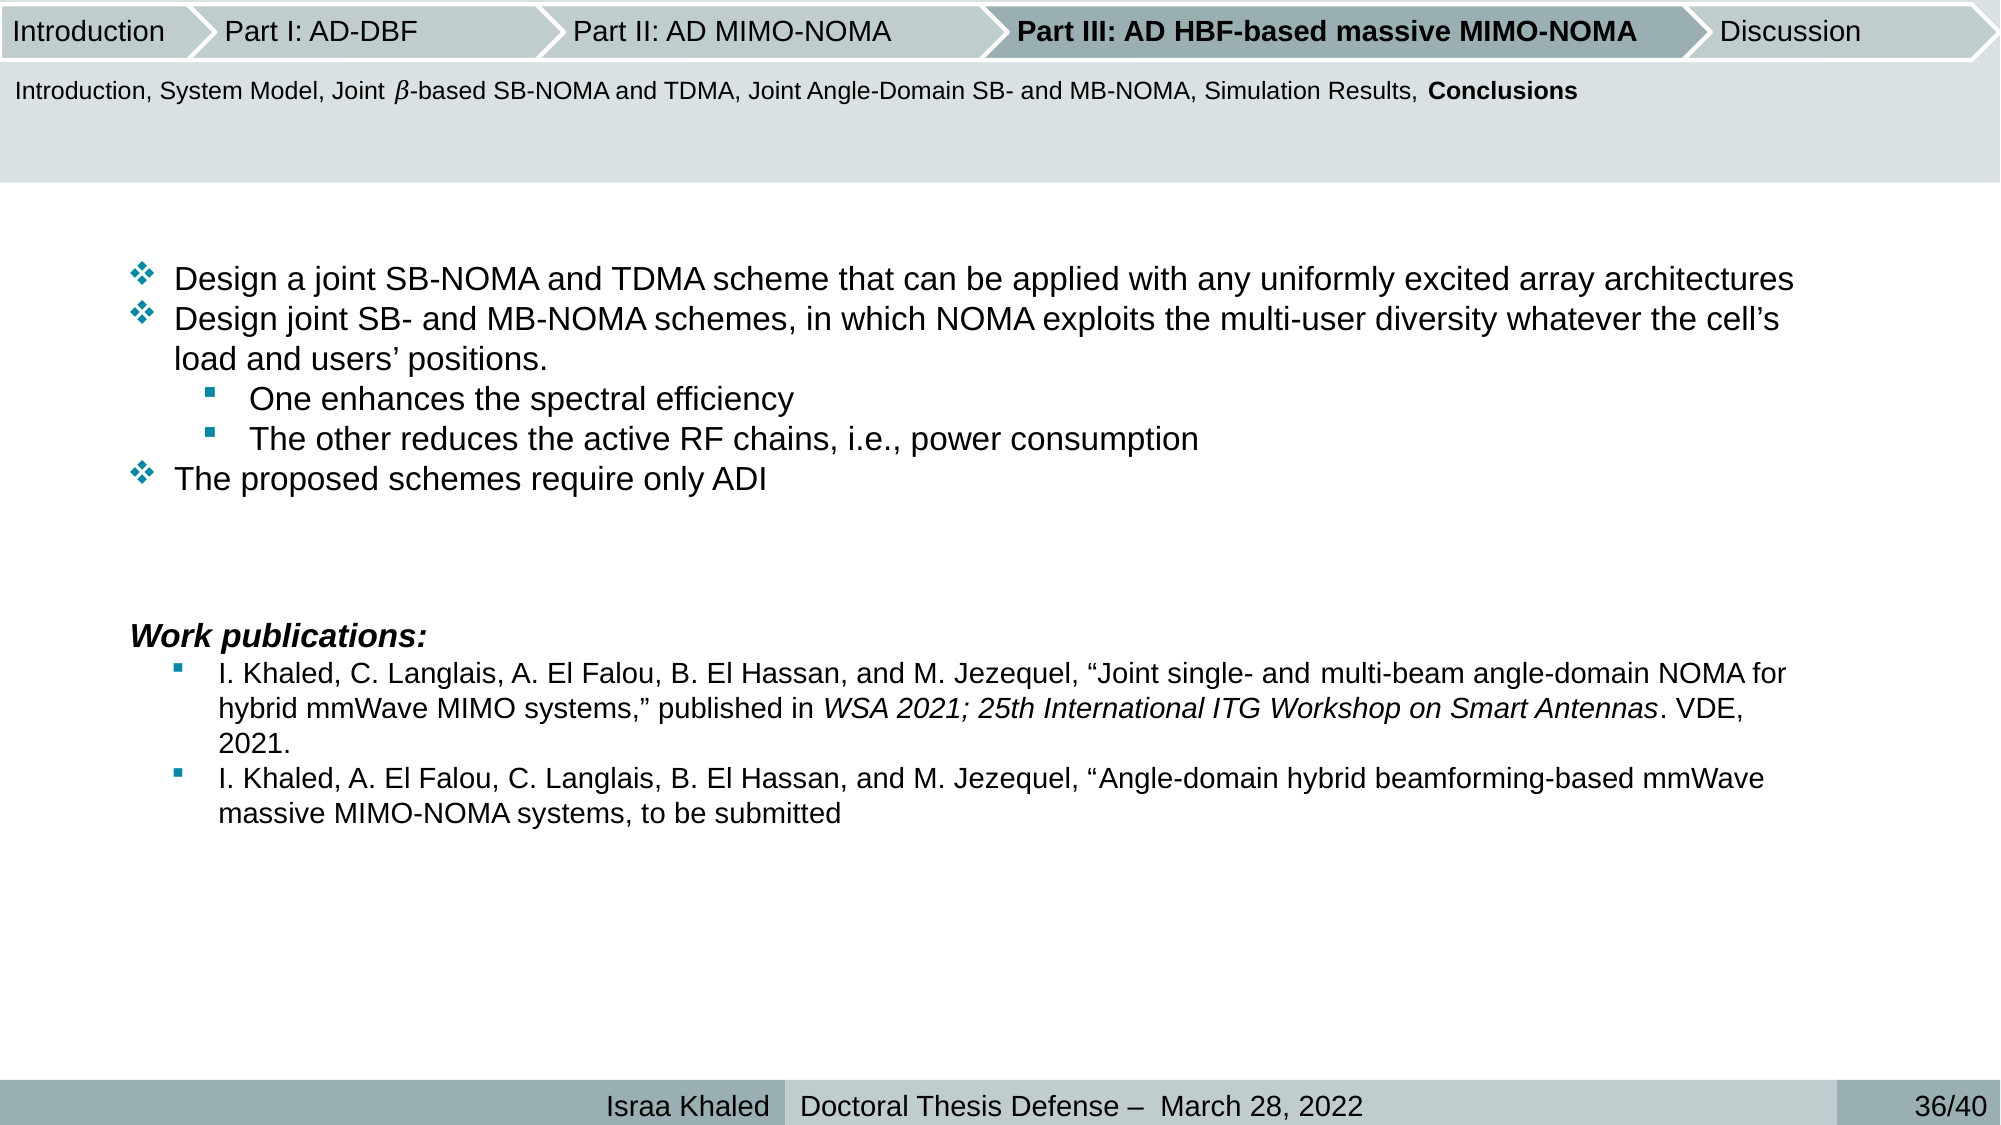

Introduction
Part I: AD-DBF
Part II: AD MIMO-NOMA
Part III: AD HBF-based massive MIMO-NOMA
Discussion
Introduction, System Model, Joint 𝛽-based SB-NOMA and TDMA, Joint Angle-Domain SB- and MB-NOMA, Simulation Results, Conclusions
Design a joint SB-NOMA and TDMA scheme that can be applied with any uniformly excited array architectures
Design joint SB- and MB-NOMA schemes, in which NOMA exploits the multi-user diversity whatever the cell’s load and users’ positions.
One enhances the spectral efficiency
The other reduces the active RF chains, i.e., power consumption
The proposed schemes require only ADI
Work publications:
I. Khaled, C. Langlais, A. El Falou, B. El Hassan, and M. Jezequel, “Joint single- and multi-beam angle-domain NOMA for hybrid mmWave MIMO systems,” published in WSA 2021; 25th International ITG Workshop on Smart Antennas. VDE, 2021.
I. Khaled, A. El Falou, C. Langlais, B. El Hassan, and M. Jezequel, “Angle-domain hybrid beamforming-based mmWave massive MIMO-NOMA systems, to be submitted